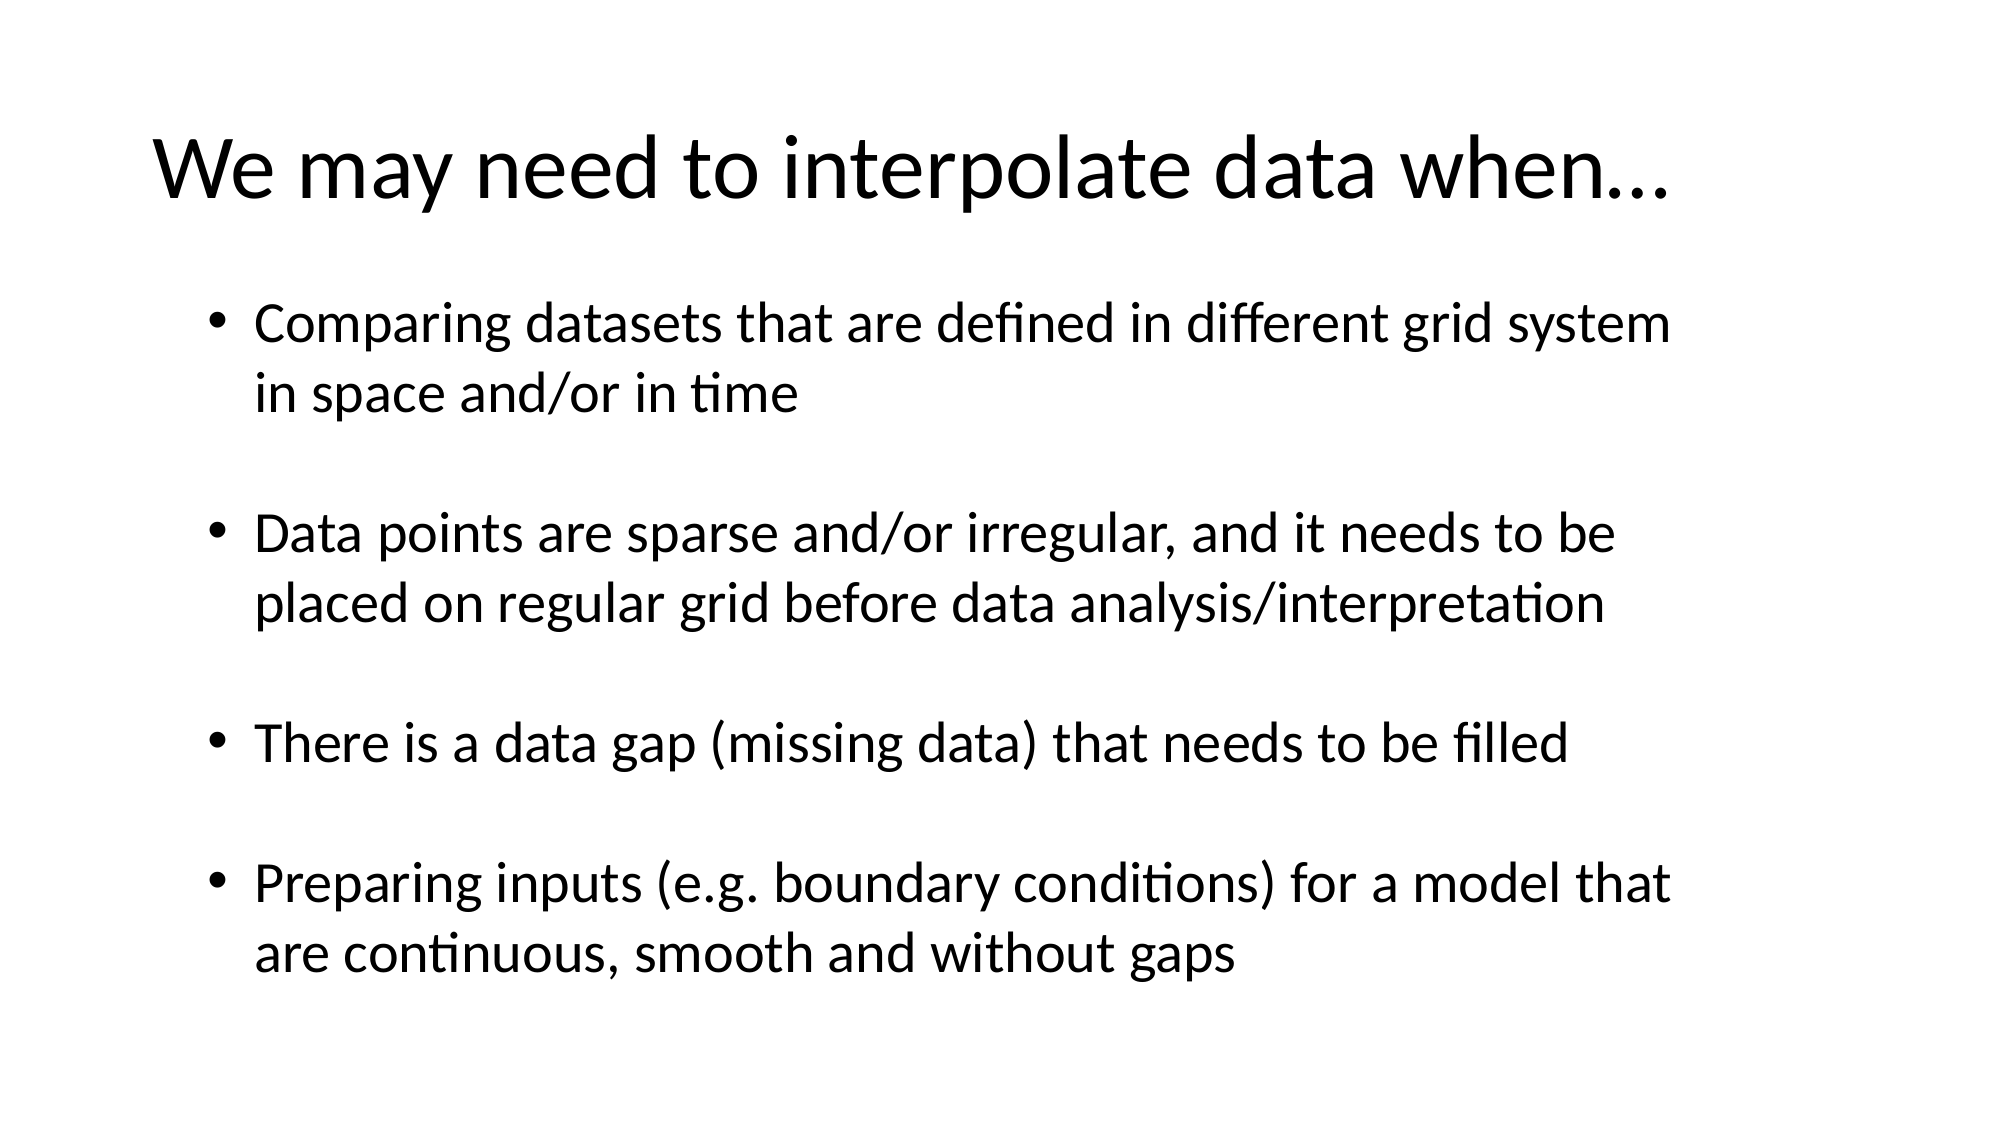

# We may need to interpolate data when…
Comparing datasets that are defined in different grid system in space and/or in time

Data points are sparse and/or irregular, and it needs to be placed on regular grid before data analysis/interpretation

There is a data gap (missing data) that needs to be filled

Preparing inputs (e.g. boundary conditions) for a model that are continuous, smooth and without gaps